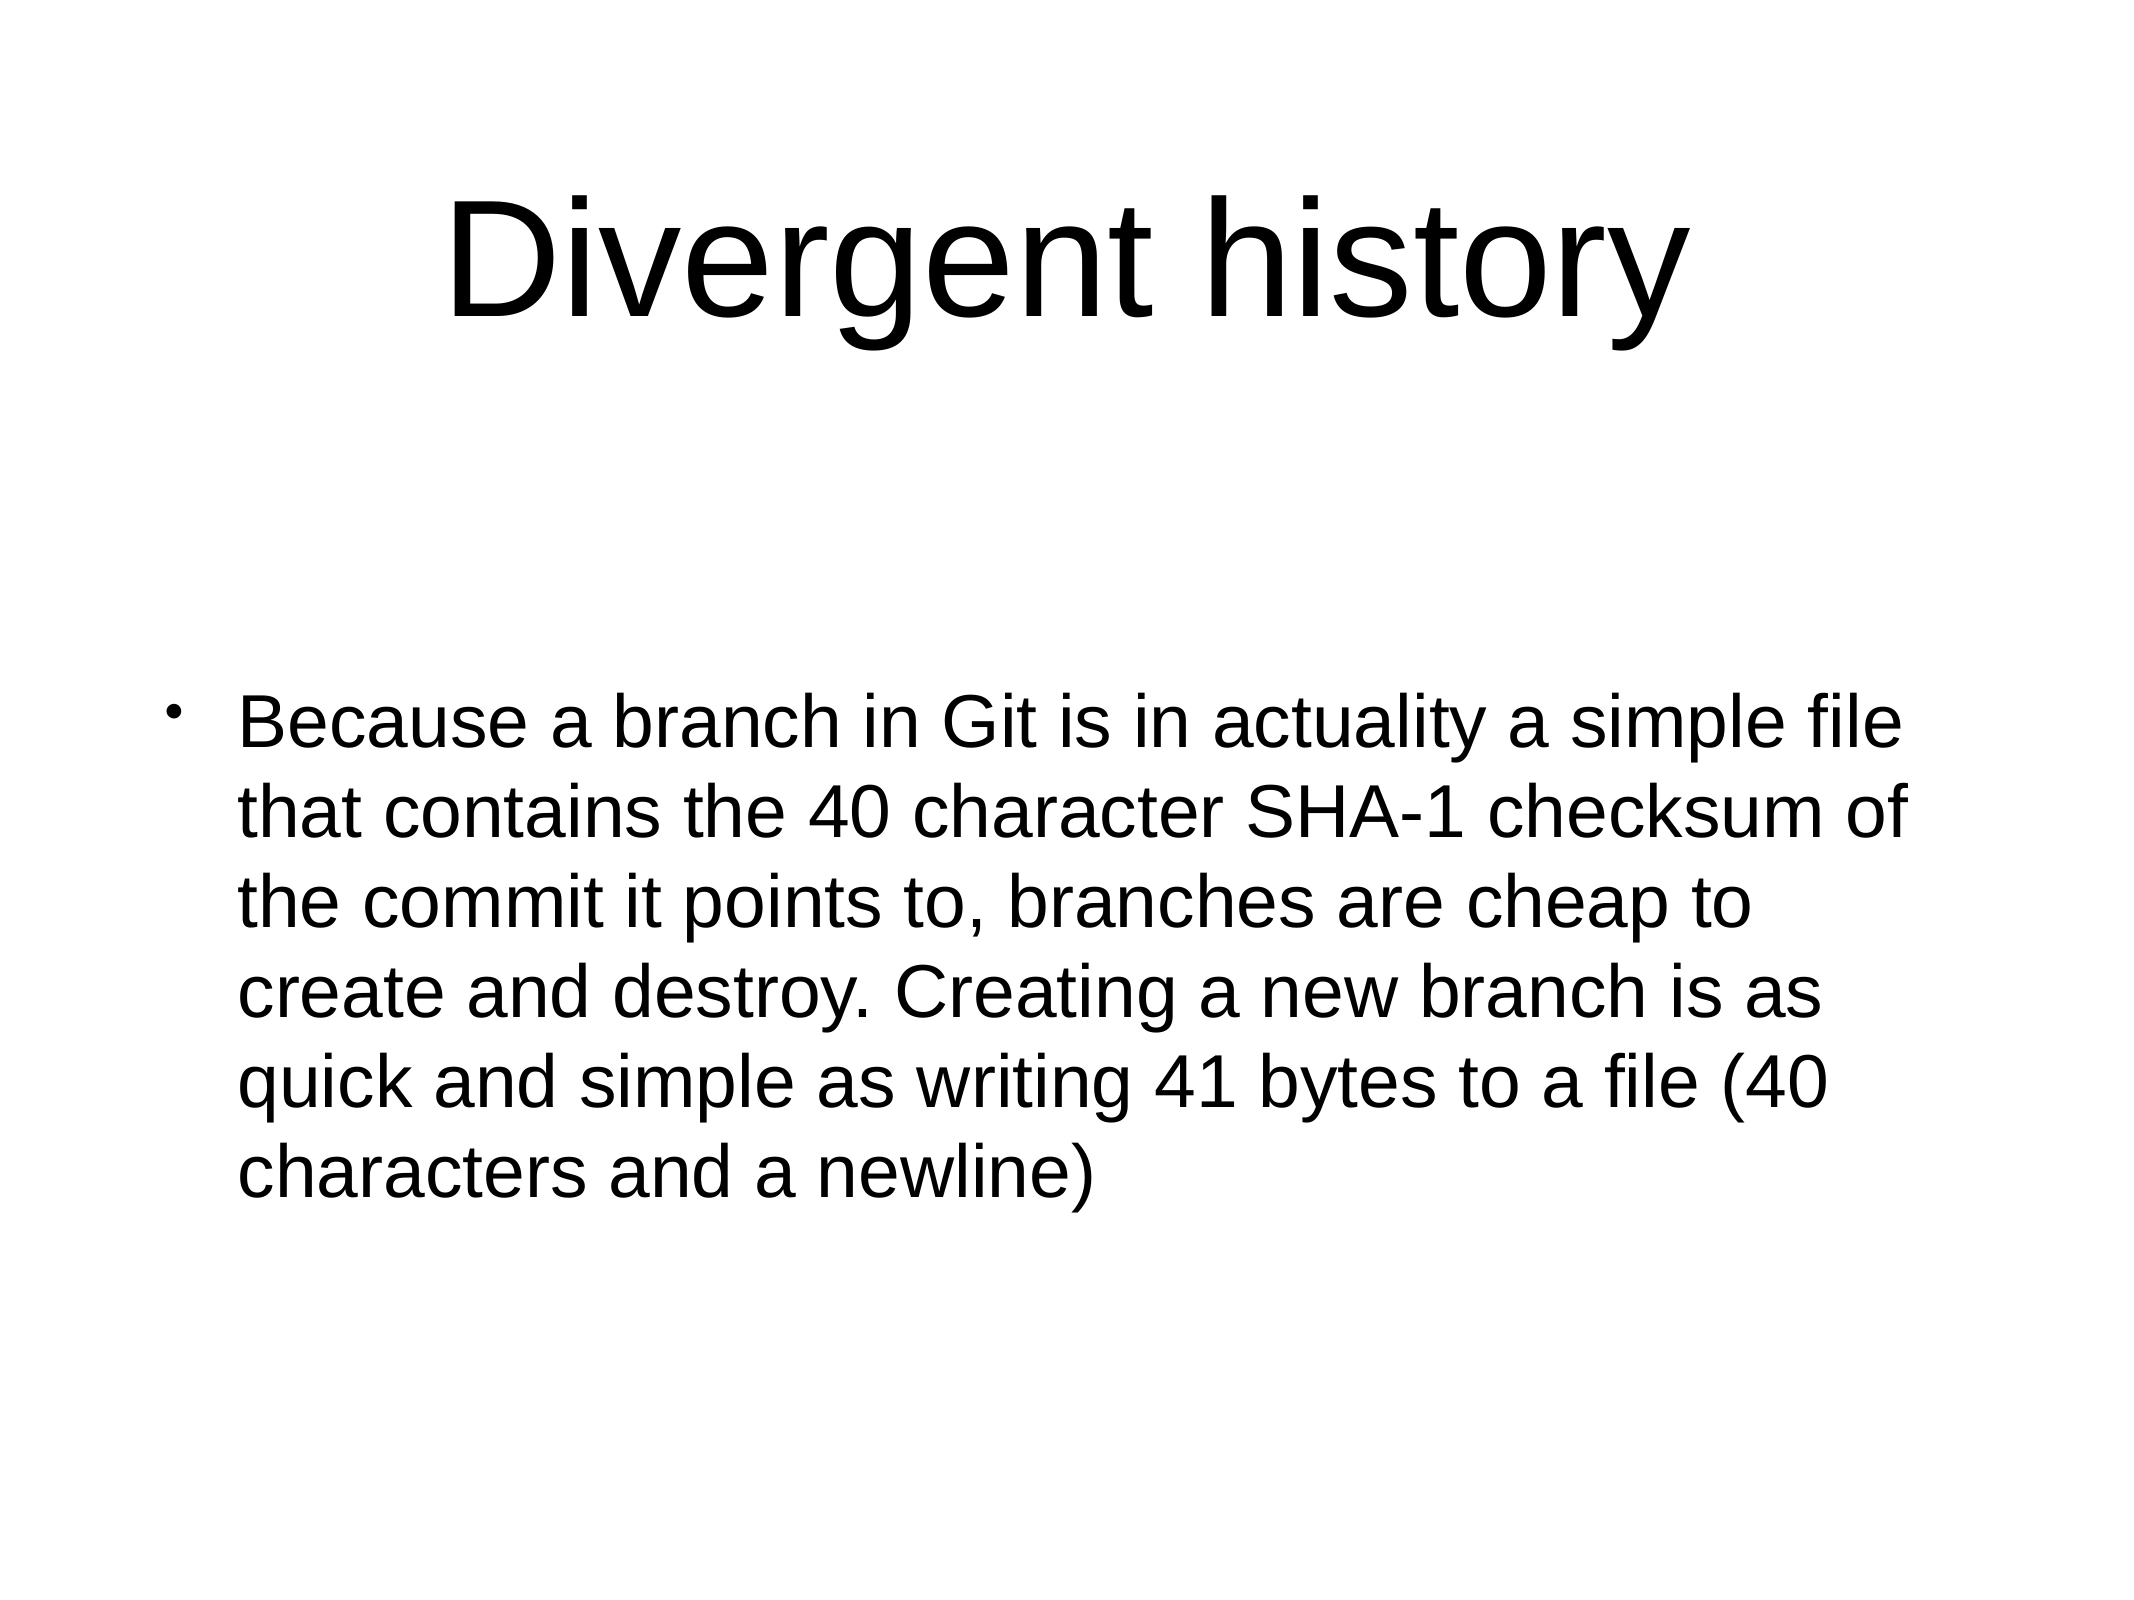

# Divergent history
Because a branch in Git is in actuality a simple file that contains the 40 character SHA-1 checksum of the commit it points to, branches are cheap to create and destroy. Creating a new branch is as quick and simple as writing 41 bytes to a file (40 characters and a newline)